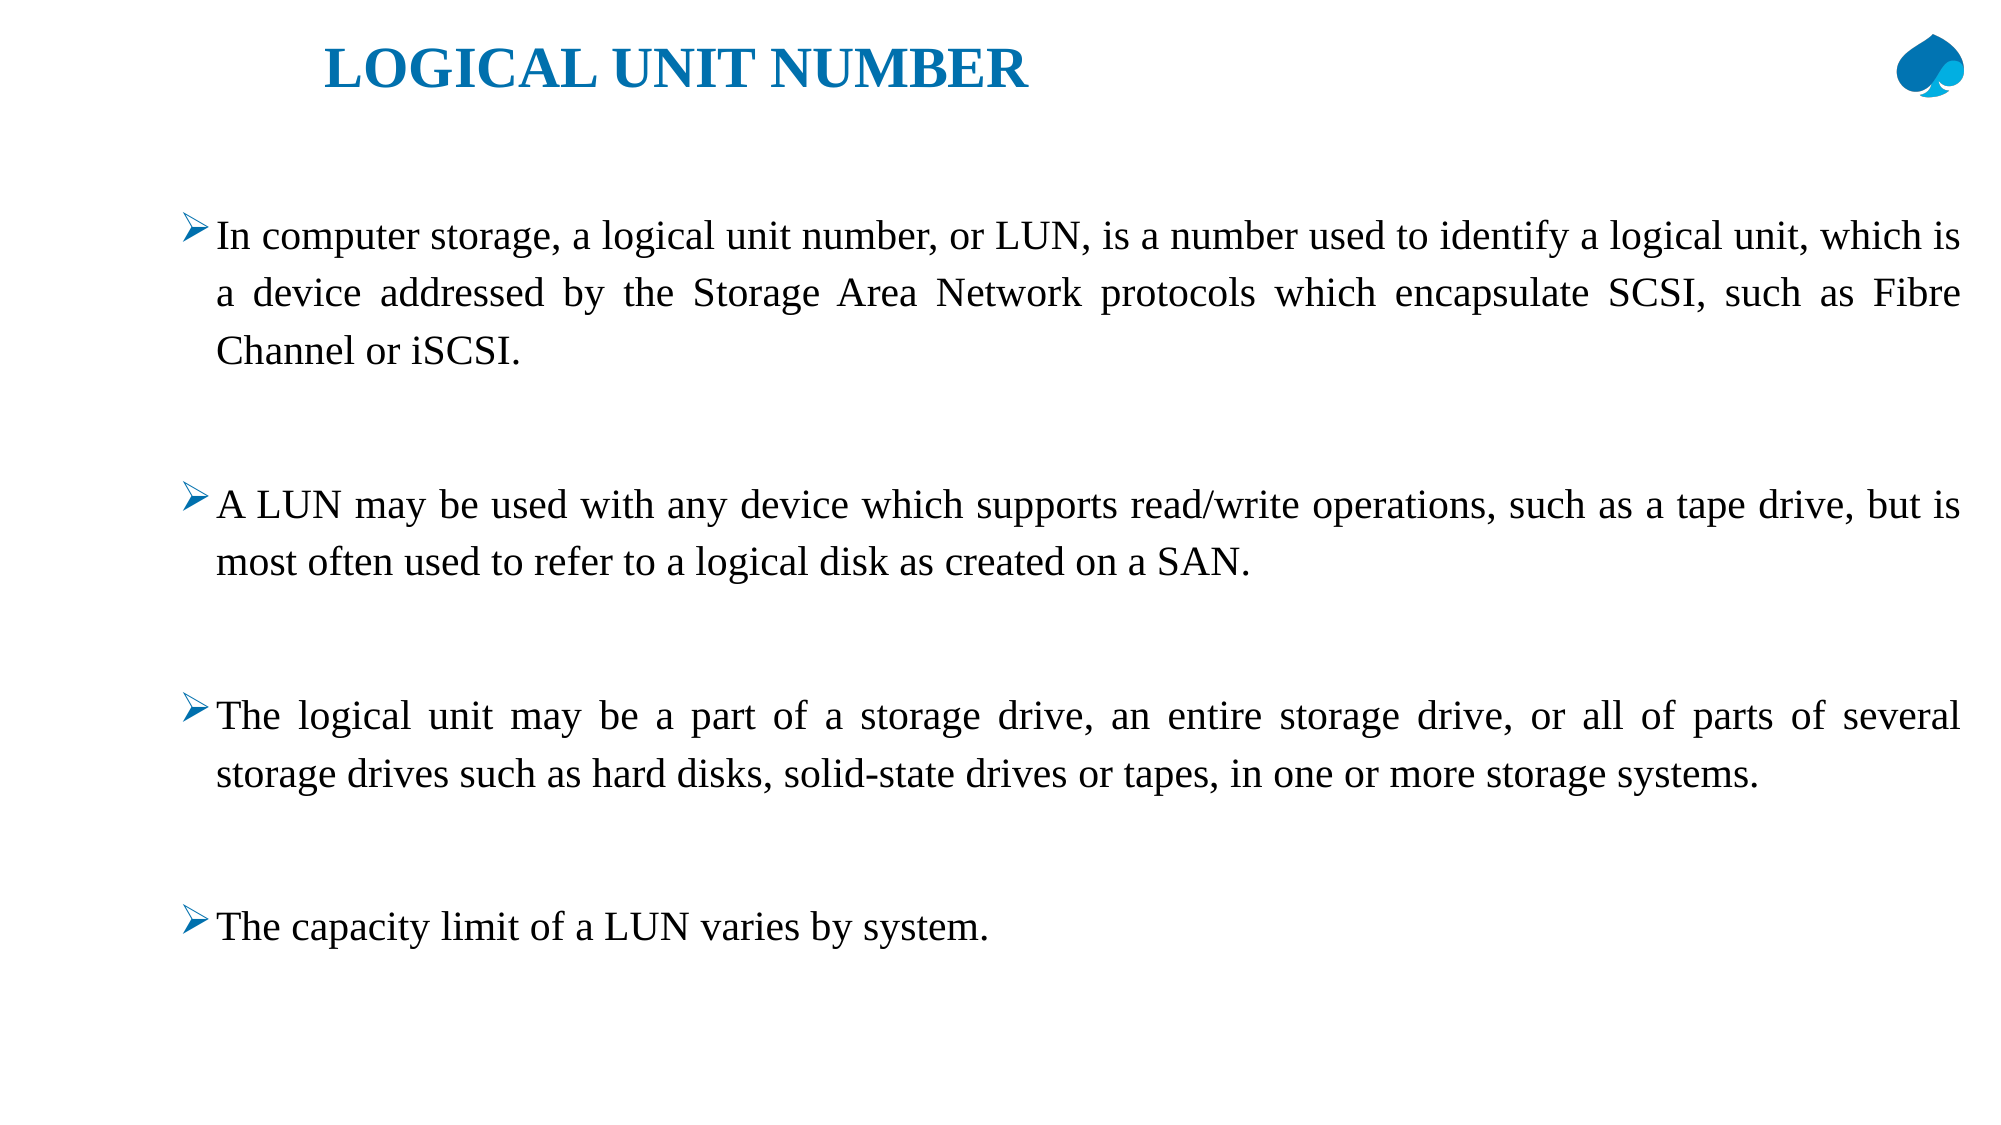

# LOGICAL UNIT NUMBER
In computer storage, a logical unit number, or LUN, is a number used to identify a logical unit, which is a device addressed by the Storage Area Network protocols which encapsulate SCSI, such as Fibre Channel or iSCSI.

A LUN may be used with any device which supports read/write operations, such as a tape drive, but is most often used to refer to a logical disk as created on a SAN.

The logical unit may be a part of a storage drive, an entire storage drive, or all of parts of several storage drives such as hard disks, solid-state drives or tapes, in one or more storage systems.

The capacity limit of a LUN varies by system.